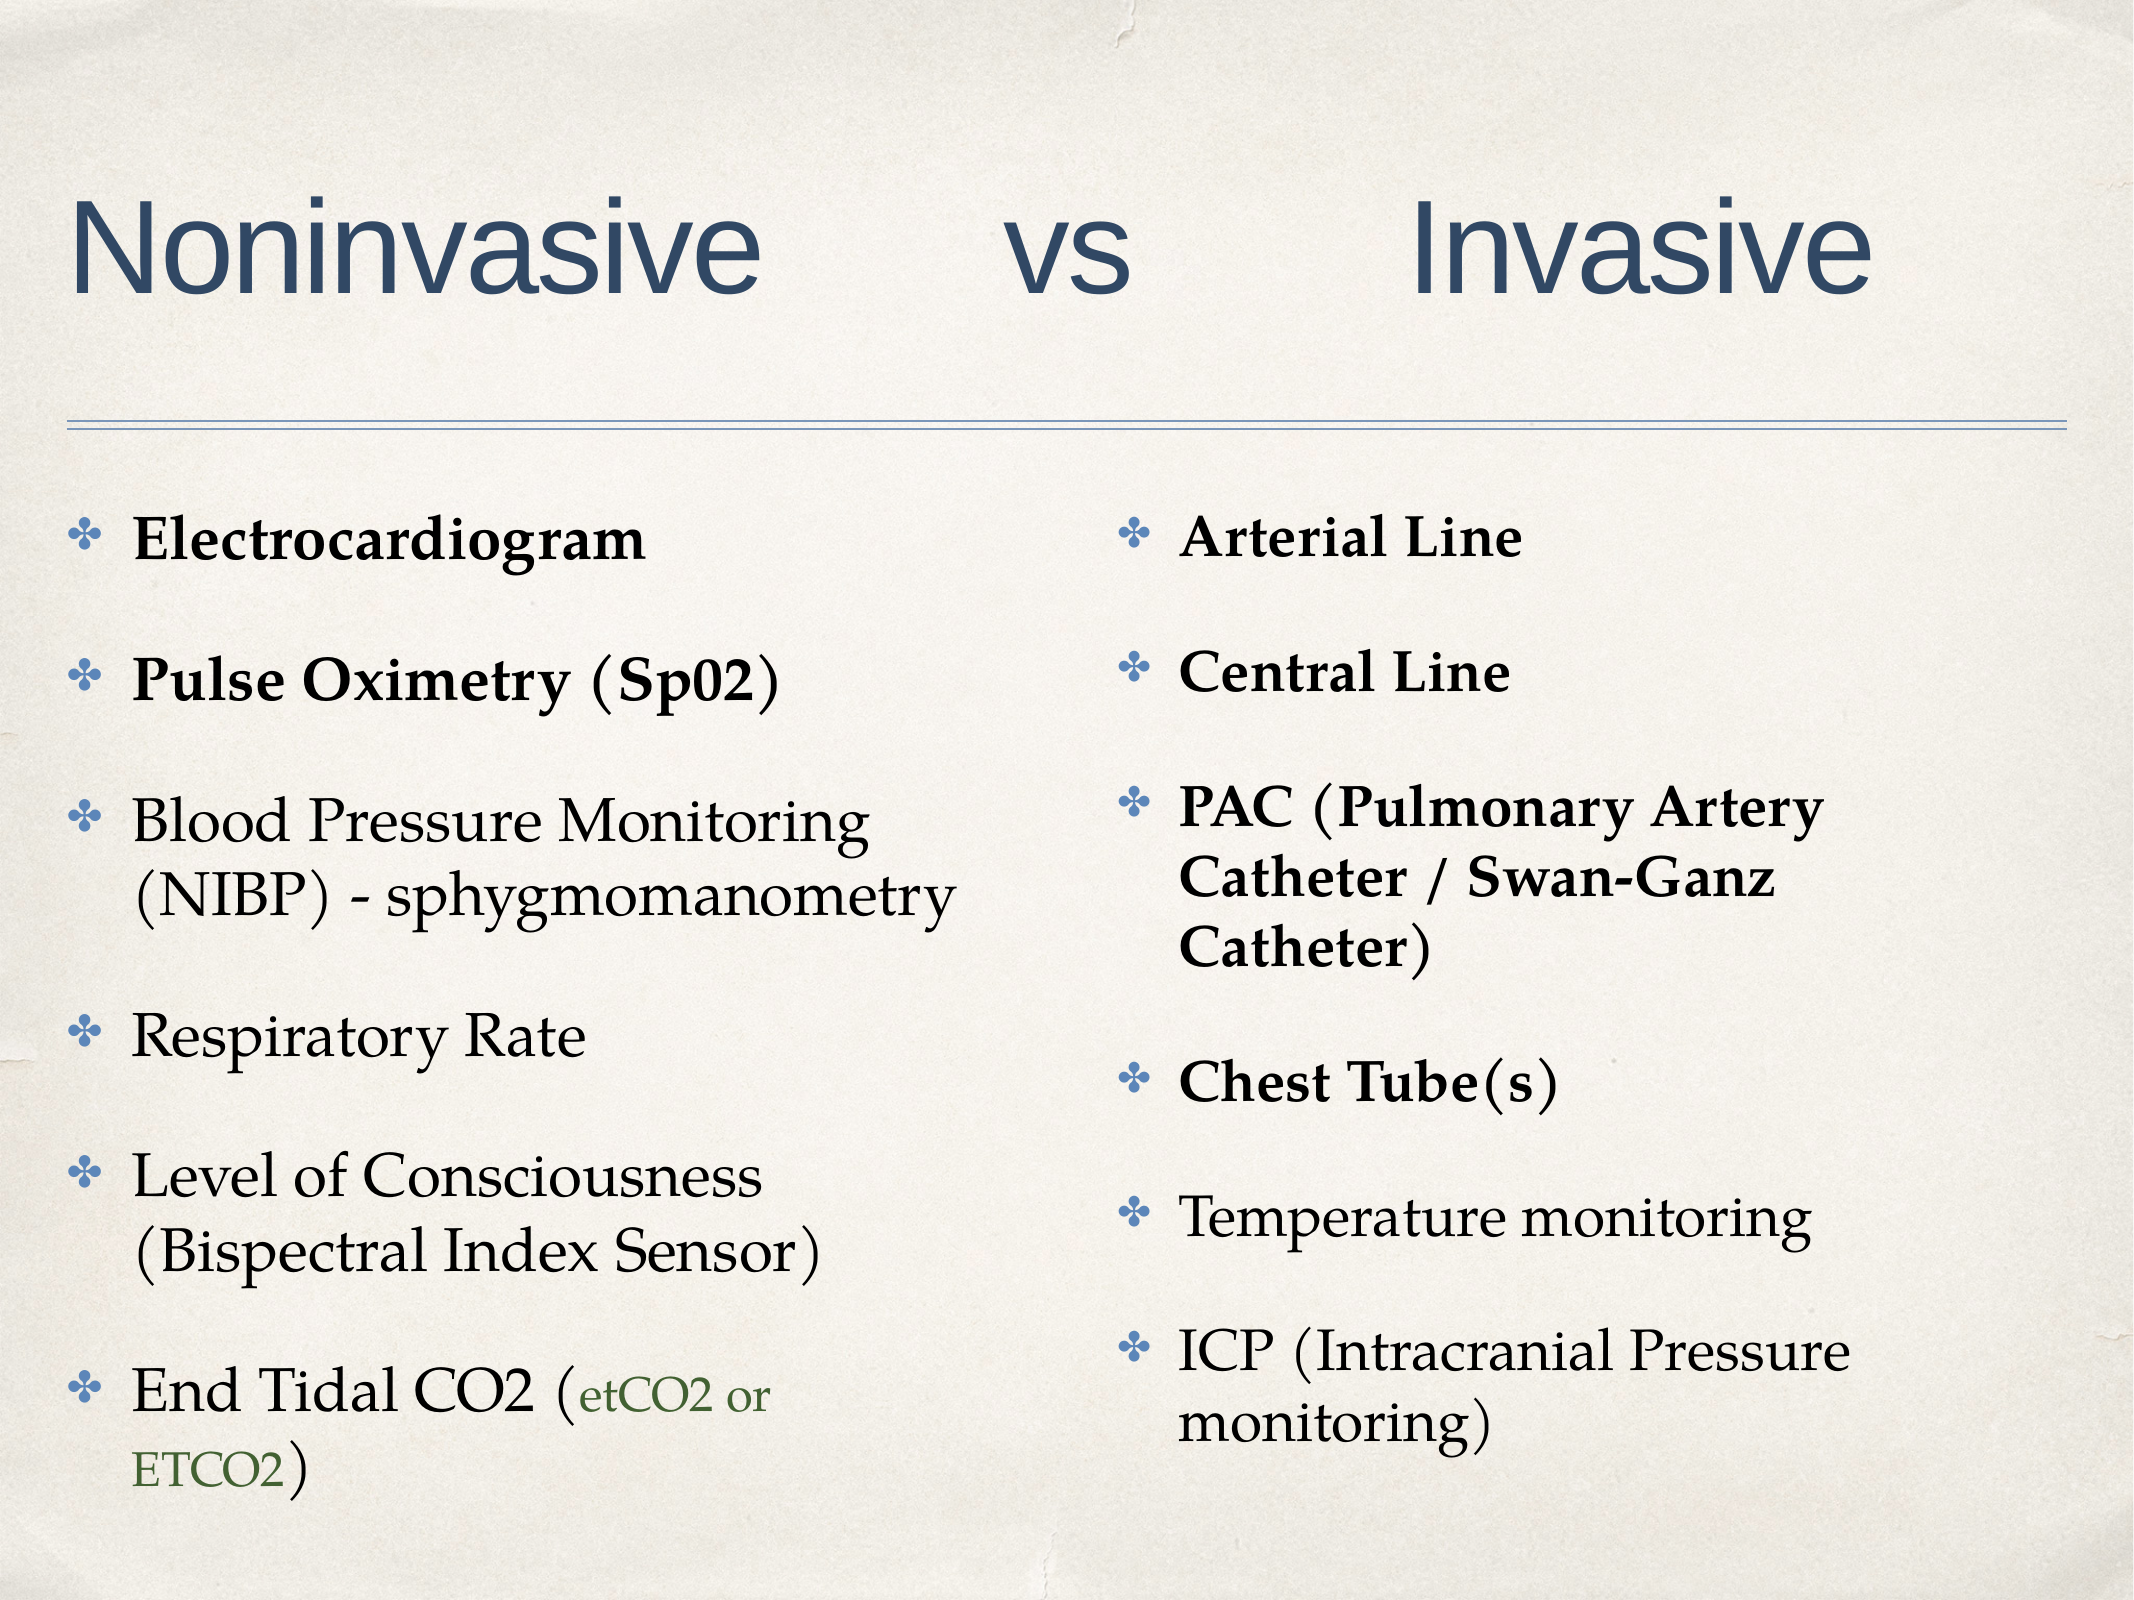

# Noninvasive       vs        Invasive
Electrocardiogram
Pulse Oximetry (Sp02)
Blood Pressure Monitoring (NIBP) - sphygmomanometry
Respiratory Rate
Level of Consciousness (Bispectral Index Sensor)
End Tidal CO2 (etCO2 or ETCO2)
Arterial Line
Central Line
PAC (Pulmonary Artery Catheter / Swan-Ganz Catheter)
Chest Tube(s)
Temperature monitoring
ICP (Intracranial Pressure monitoring)
8